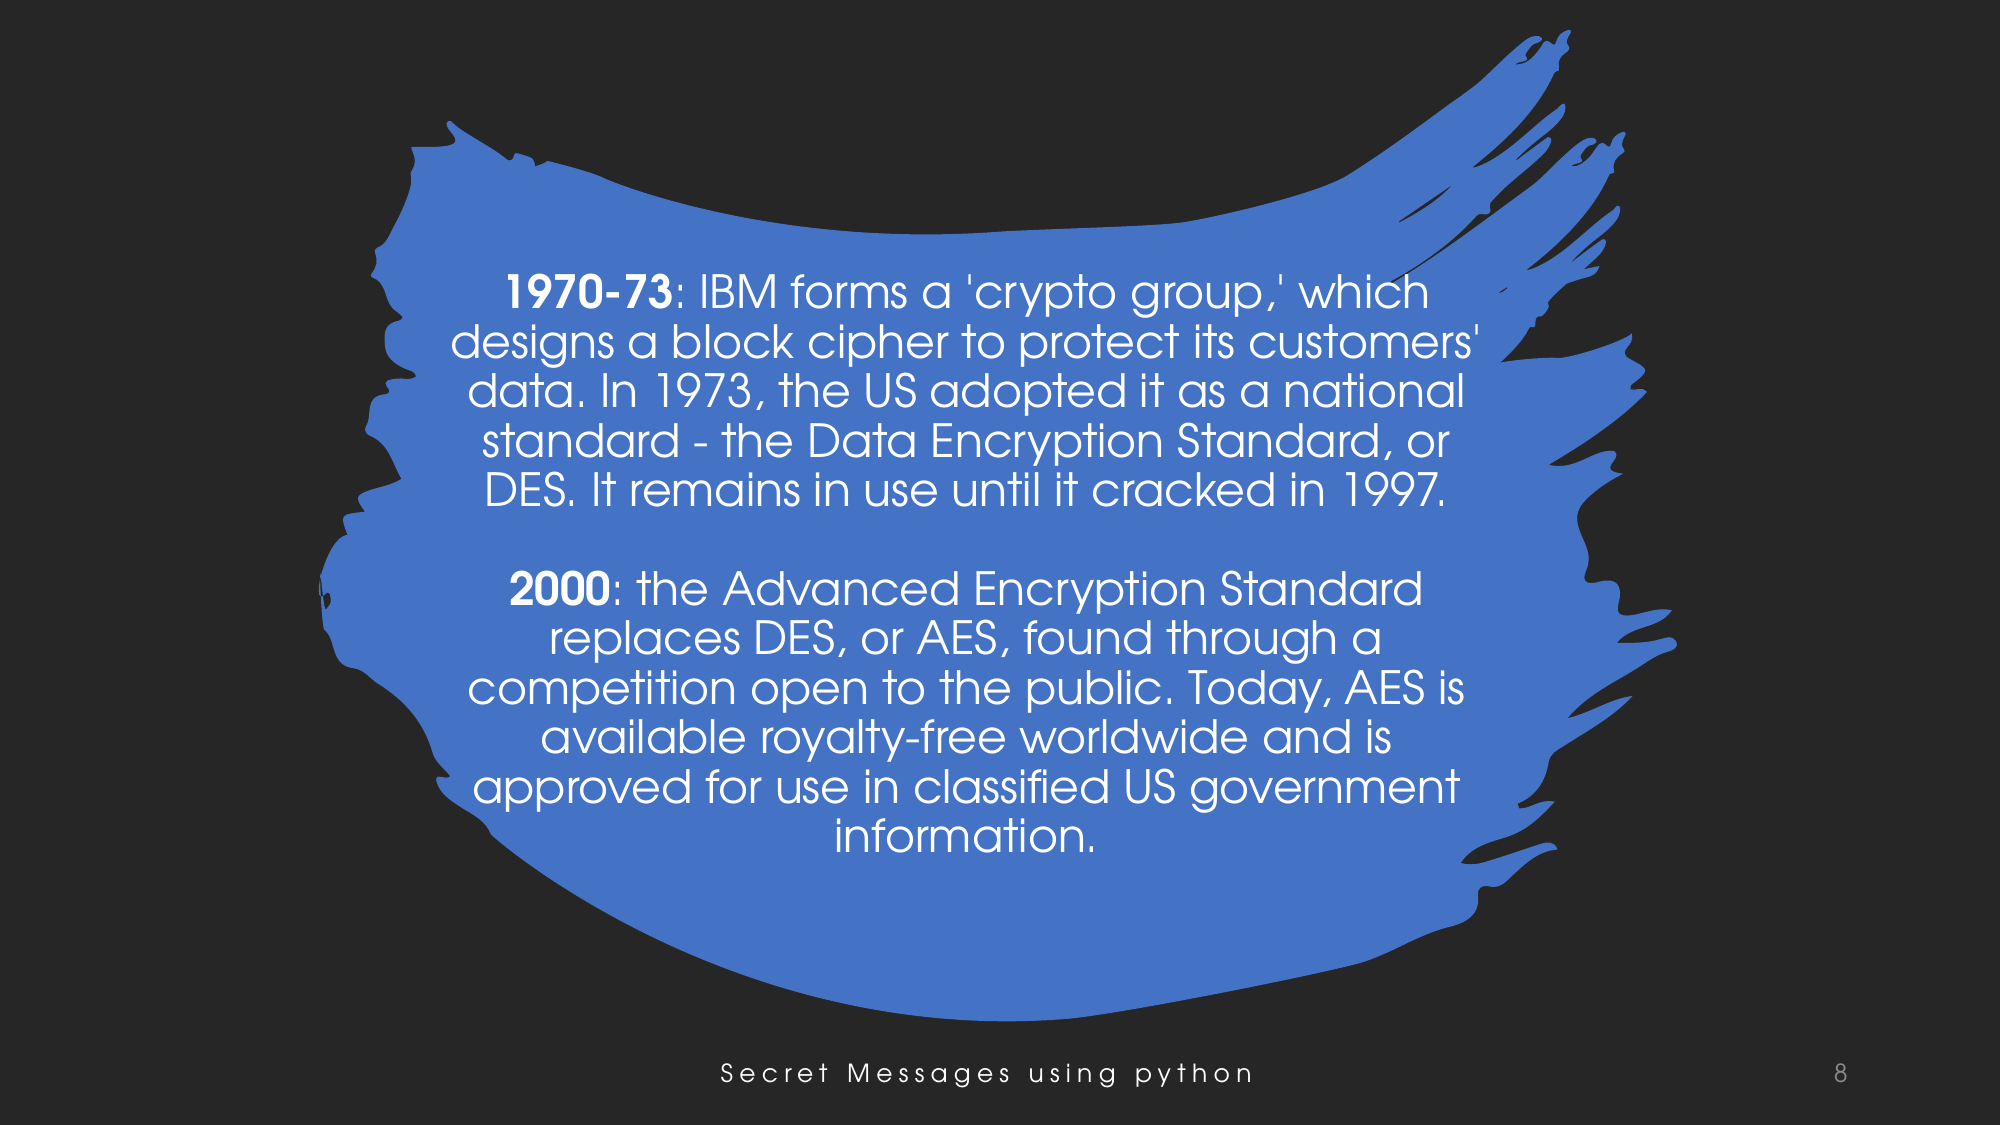

# 1970-73: IBM forms a 'crypto group,' which designs a block cipher to protect its customers' data. In 1973, the US adopted it as a national standard - the Data Encryption Standard, or DES. It remains in use until it cracked in 1997. 2000: the Advanced Encryption Standard replaces DES, or AES, found through a competition open to the public. Today, AES is available royalty-free worldwide and is approved for use in classified US government information.
Secret Messages using python
8